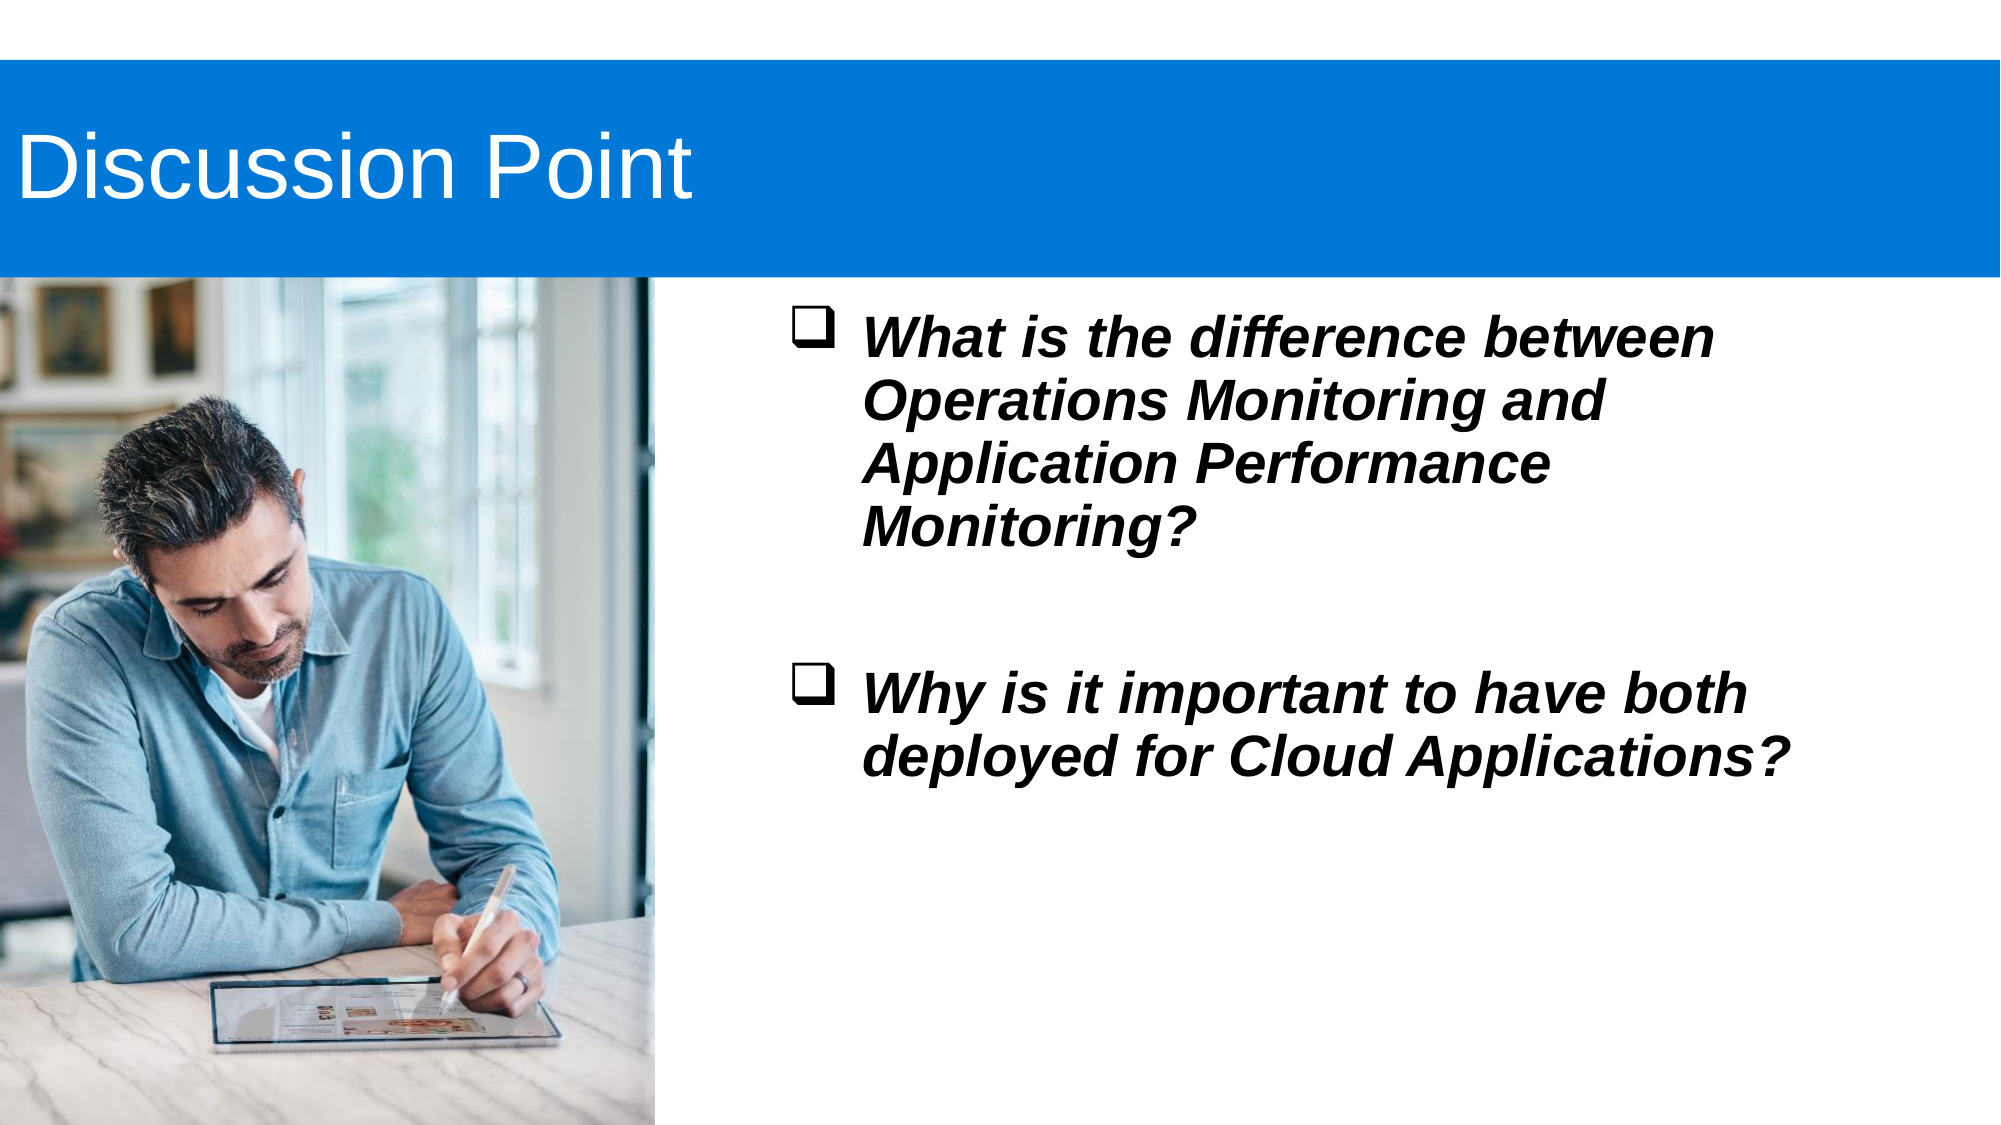

# Discussion Point
What is the difference between Operations Monitoring and Application Performance Monitoring?

Why is it important to have both deployed for Cloud Applications?